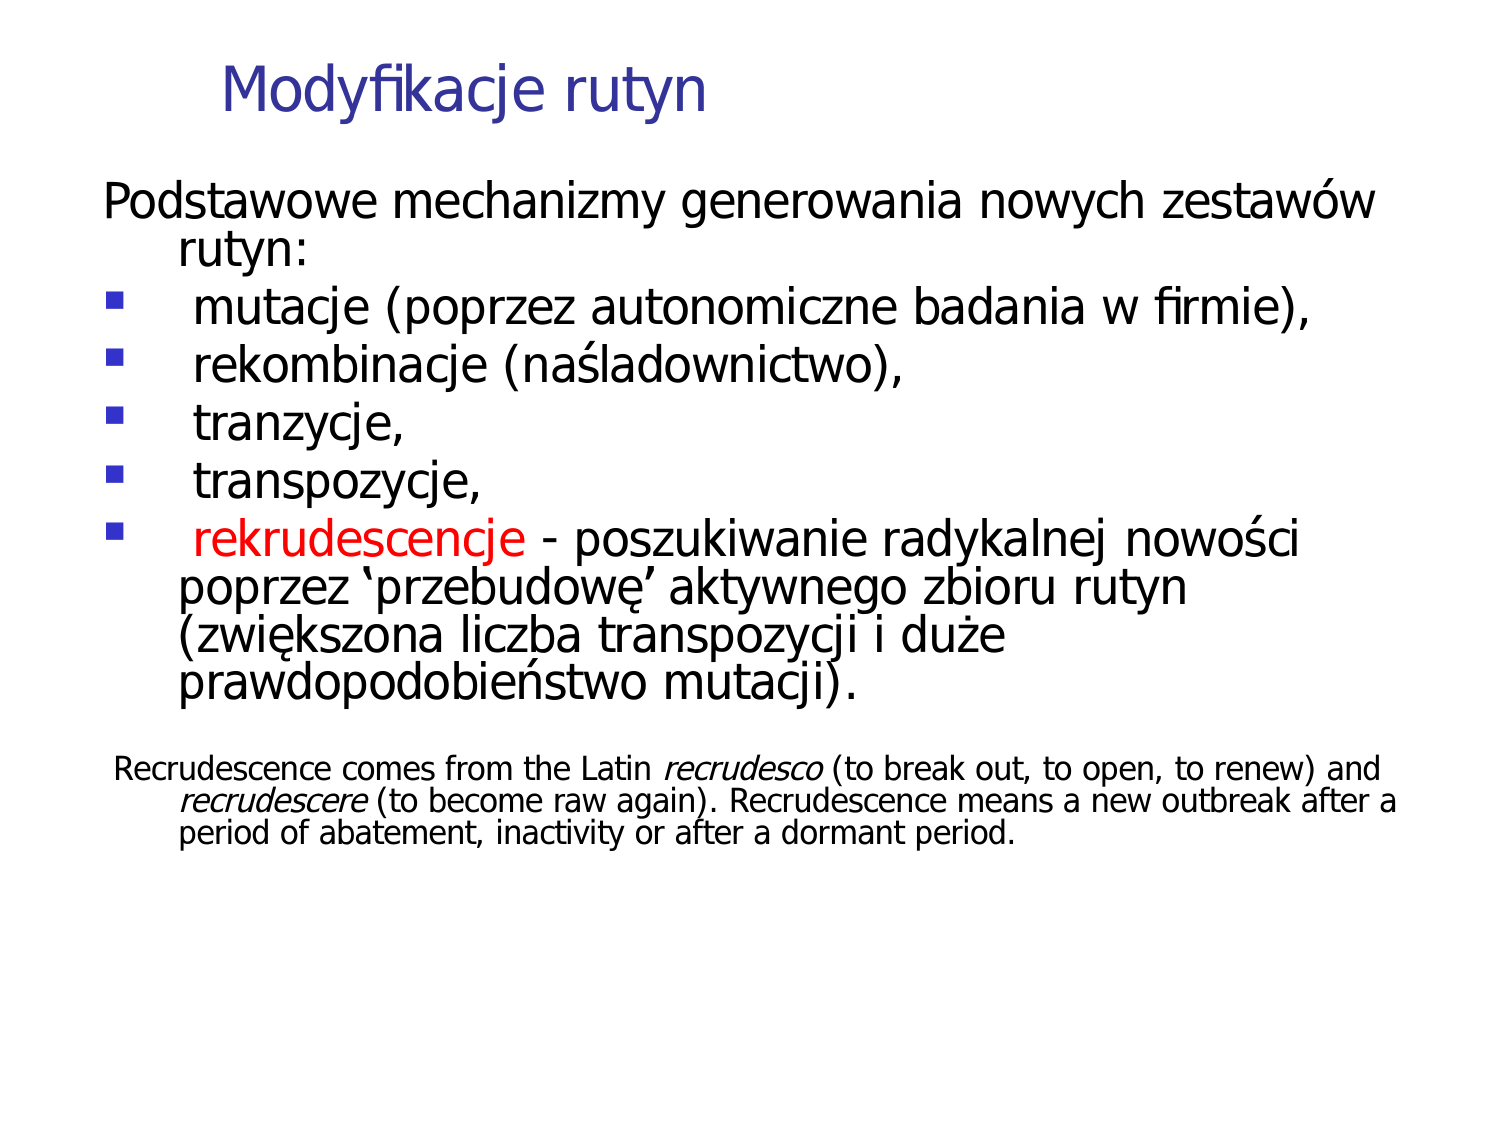

# Modyfikacje rutyn
Podstawowe mechanizmy generowania nowych zestawów rutyn:
 mutacje (poprzez autonomiczne badania w firmie),
 rekombinacje (naśladownictwo),
 tranzycje,
 transpozycje,
 rekrudescencje - poszukiwanie radykalnej nowości poprzez ‘przebudowę’ aktywnego zbioru rutyn (zwiększona liczba transpozycji i duże prawdopodobieństwo mutacji).

 Recrudescence comes from the Latin recrudesco (to break out, to open, to renew) and recrudescere (to become raw again). Recrudescence means a new outbreak after a period of abatement, inactivity or after a dormant period.